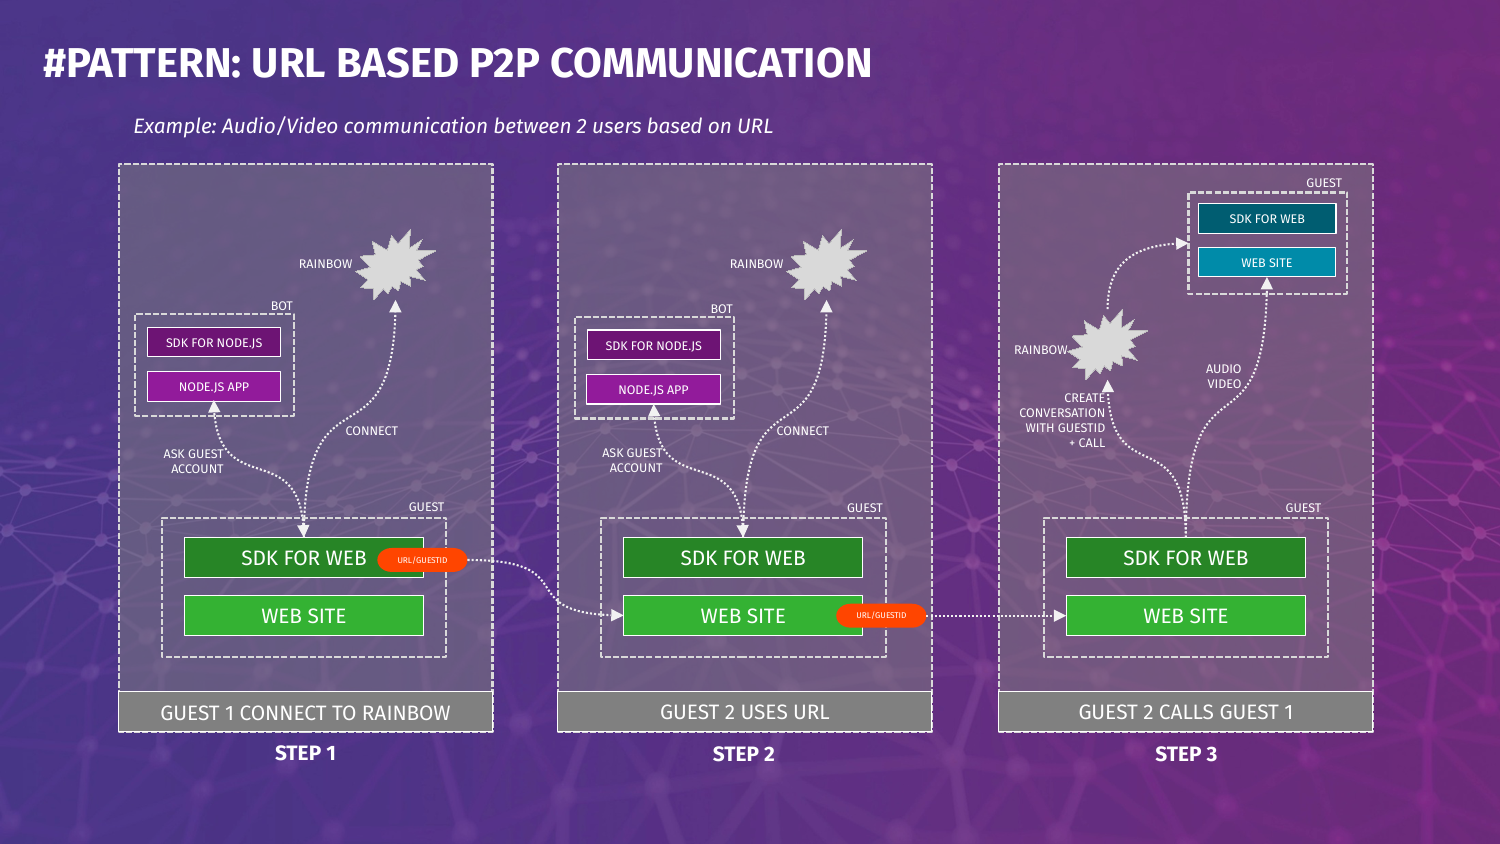

#PATTERN: URL BASED P2P COMMUNICATION
Example: Audio/Video communication between 2 users based on URL

GUEST

SDK FOR WEB

WEB SITE
RAINBOW
RAINBOW
BOT
BOT

SDK FOR NODE.JS
SDK FOR NODE.JS
RAINBOW
AUDIO
VIDEO
NODE.JS APP
NODE.JS APP
CREATE CONVERSATION WITH GUESTID
+ CALL
CONNECT
CONNECT
ASK GUEST ACCOUNT
ASK GUEST ACCOUNT
GUEST
GUEST
GUEST

SDK FOR WEB
SDK FOR WEB
SDK FOR WEB
URL/GUESTID
WEB SITE
WEB SITE
WEB SITE
URL/GUESTID
GUEST 2 USES URL
GUEST 2 CALLS GUEST 1
GUEST 1 CONNECT TO RAINBOW
STEP 1
STEP 2
STEP 3